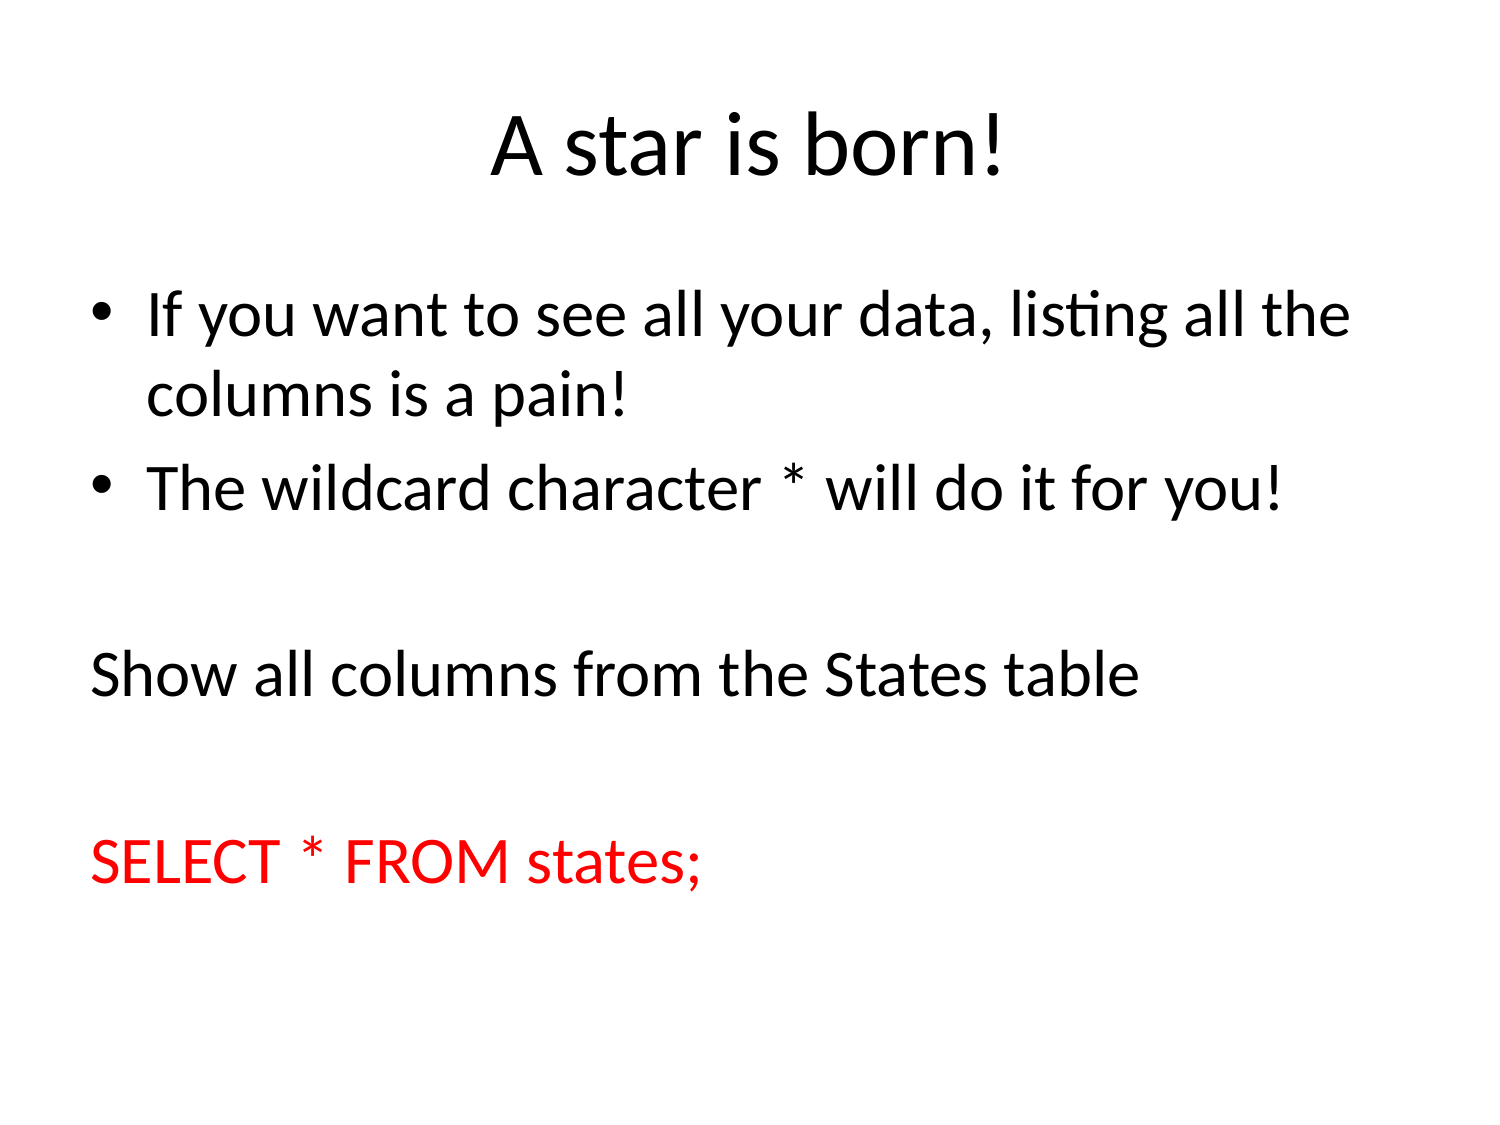

# A star is born!
If you want to see all your data, listing all the columns is a pain!
The wildcard character * will do it for you!

Show all columns from the States table

SELECT * FROM states;